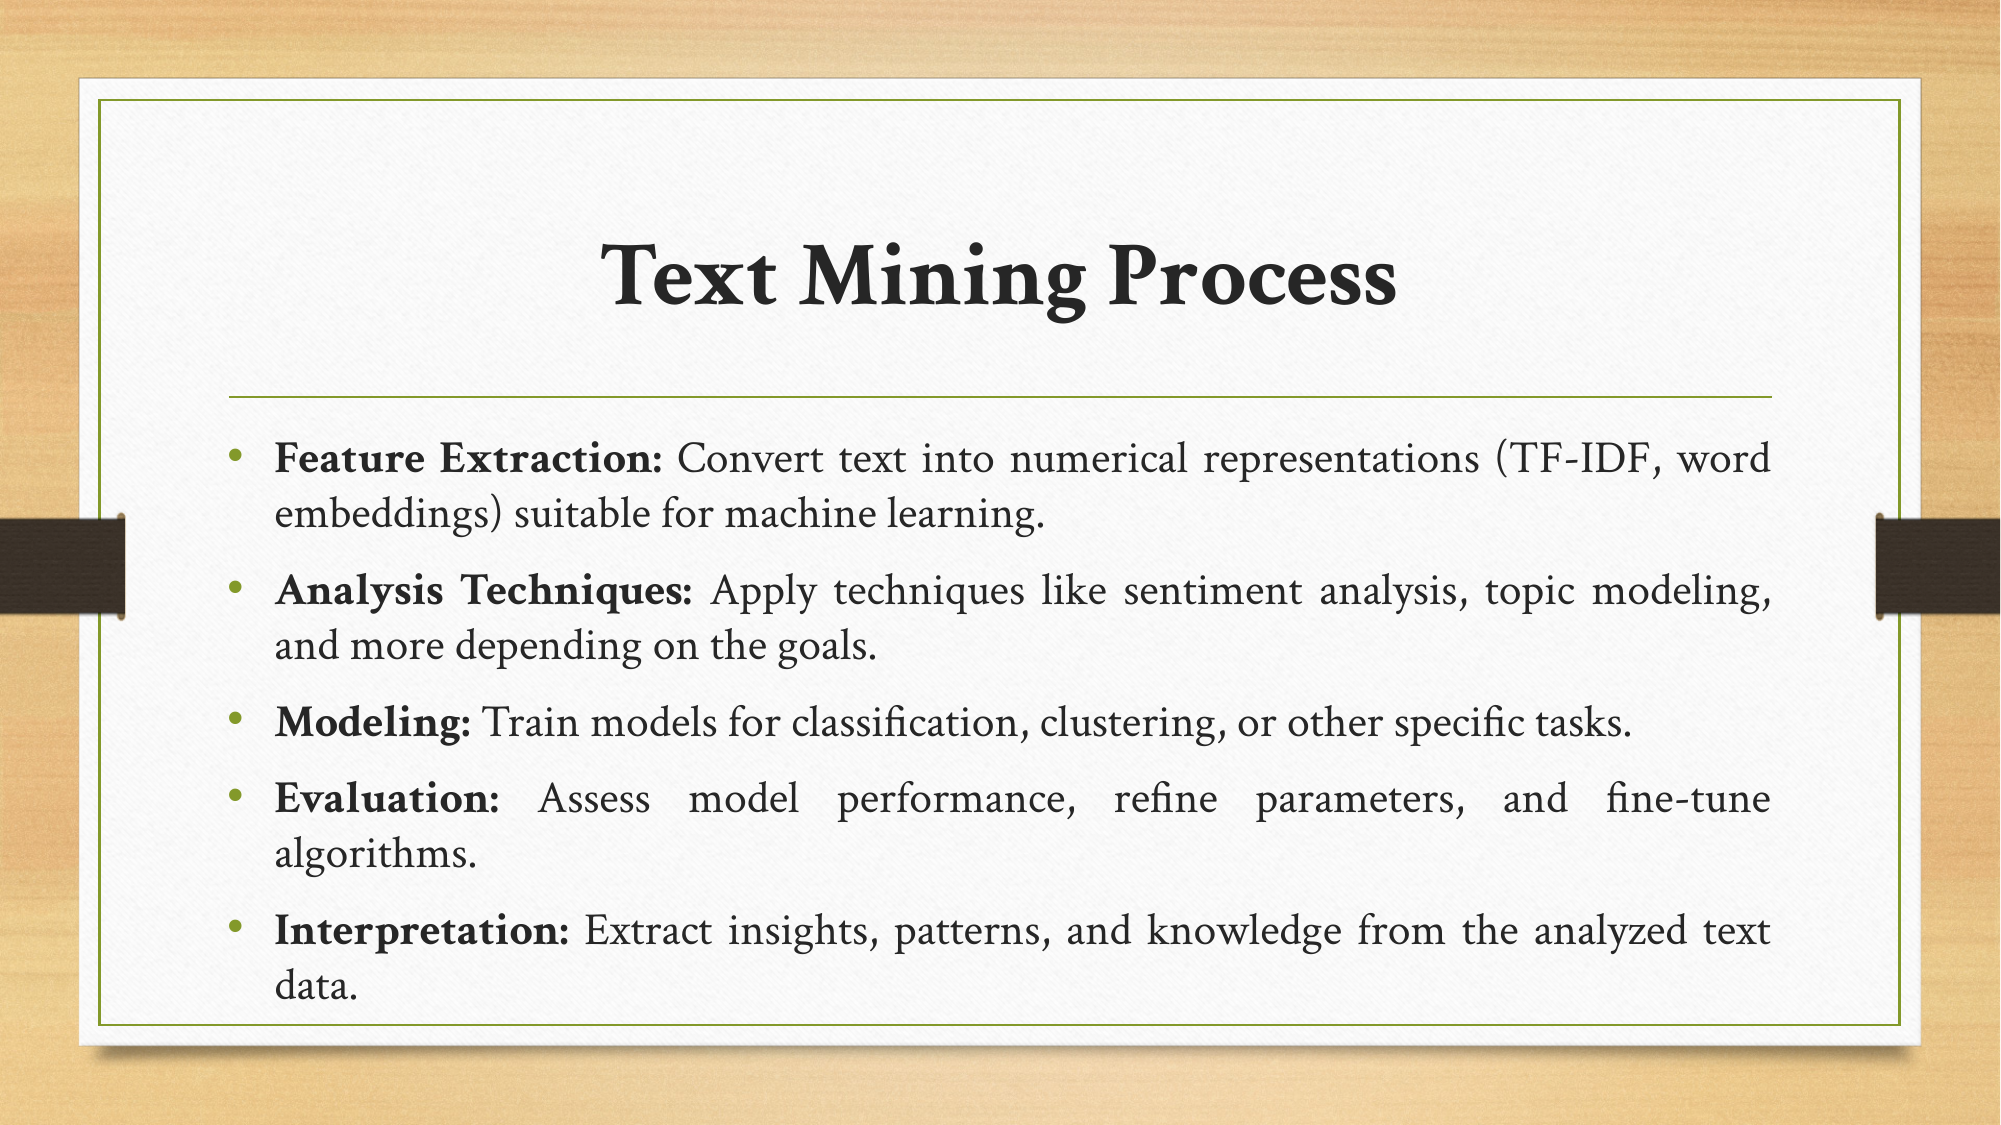

# Text Mining Process
Feature Extraction: Convert text into numerical representations (TF-IDF, word embeddings) suitable for machine learning.
Analysis Techniques: Apply techniques like sentiment analysis, topic modeling, and more depending on the goals.
Modeling: Train models for classification, clustering, or other specific tasks.
Evaluation: Assess model performance, refine parameters, and fine-tune algorithms.
Interpretation: Extract insights, patterns, and knowledge from the analyzed text data.